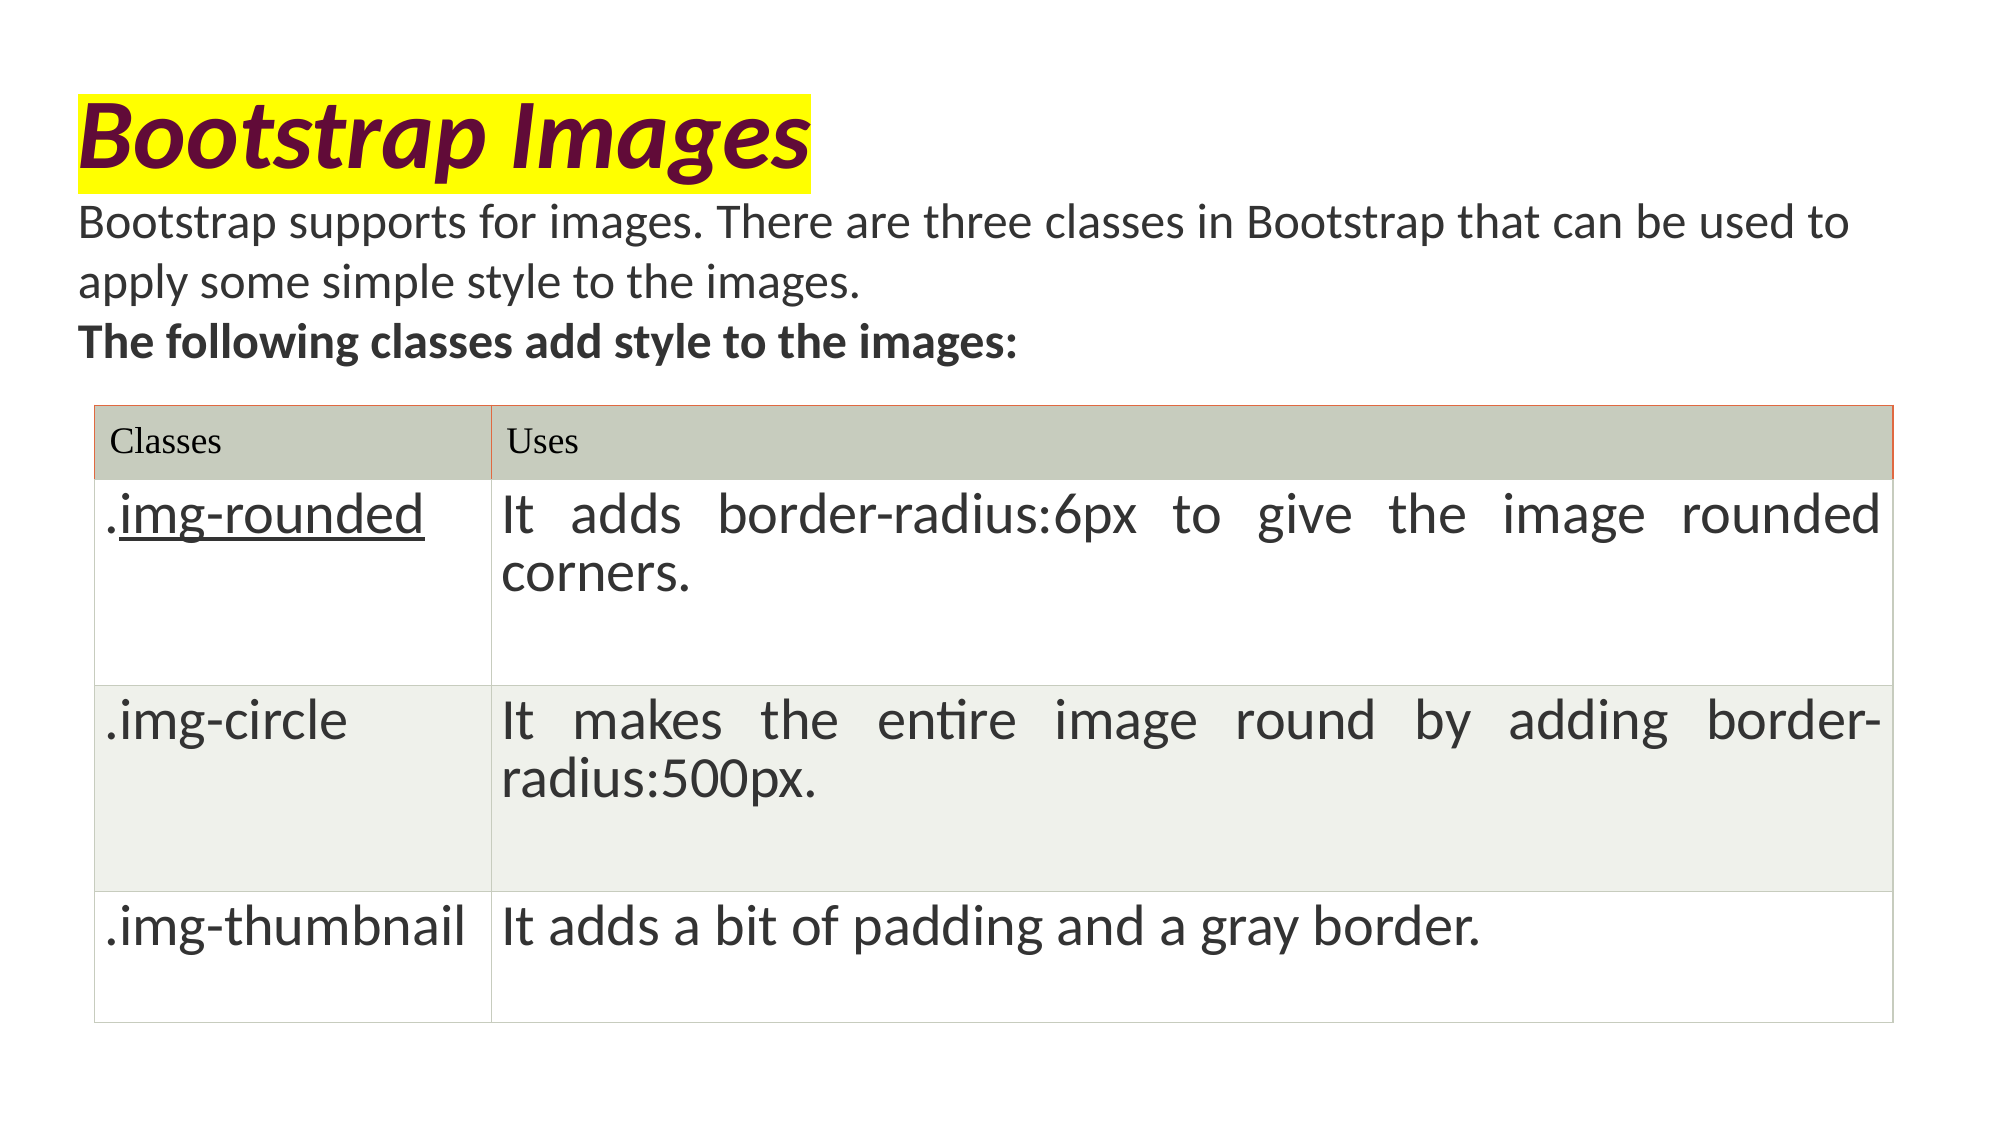

Bootstrap Images
Bootstrap supports for images. There are three classes in Bootstrap that can be used to apply some simple style to the images.
The following classes add style to the images:

| Classes | Uses |
| --- | --- |
| .img-rounded | It adds border-radius:6px to give the image rounded corners. |
| .img-circle | It makes the entire image round by adding border-radius:500px. |
| .img-thumbnail | It adds a bit of padding and a gray border. |